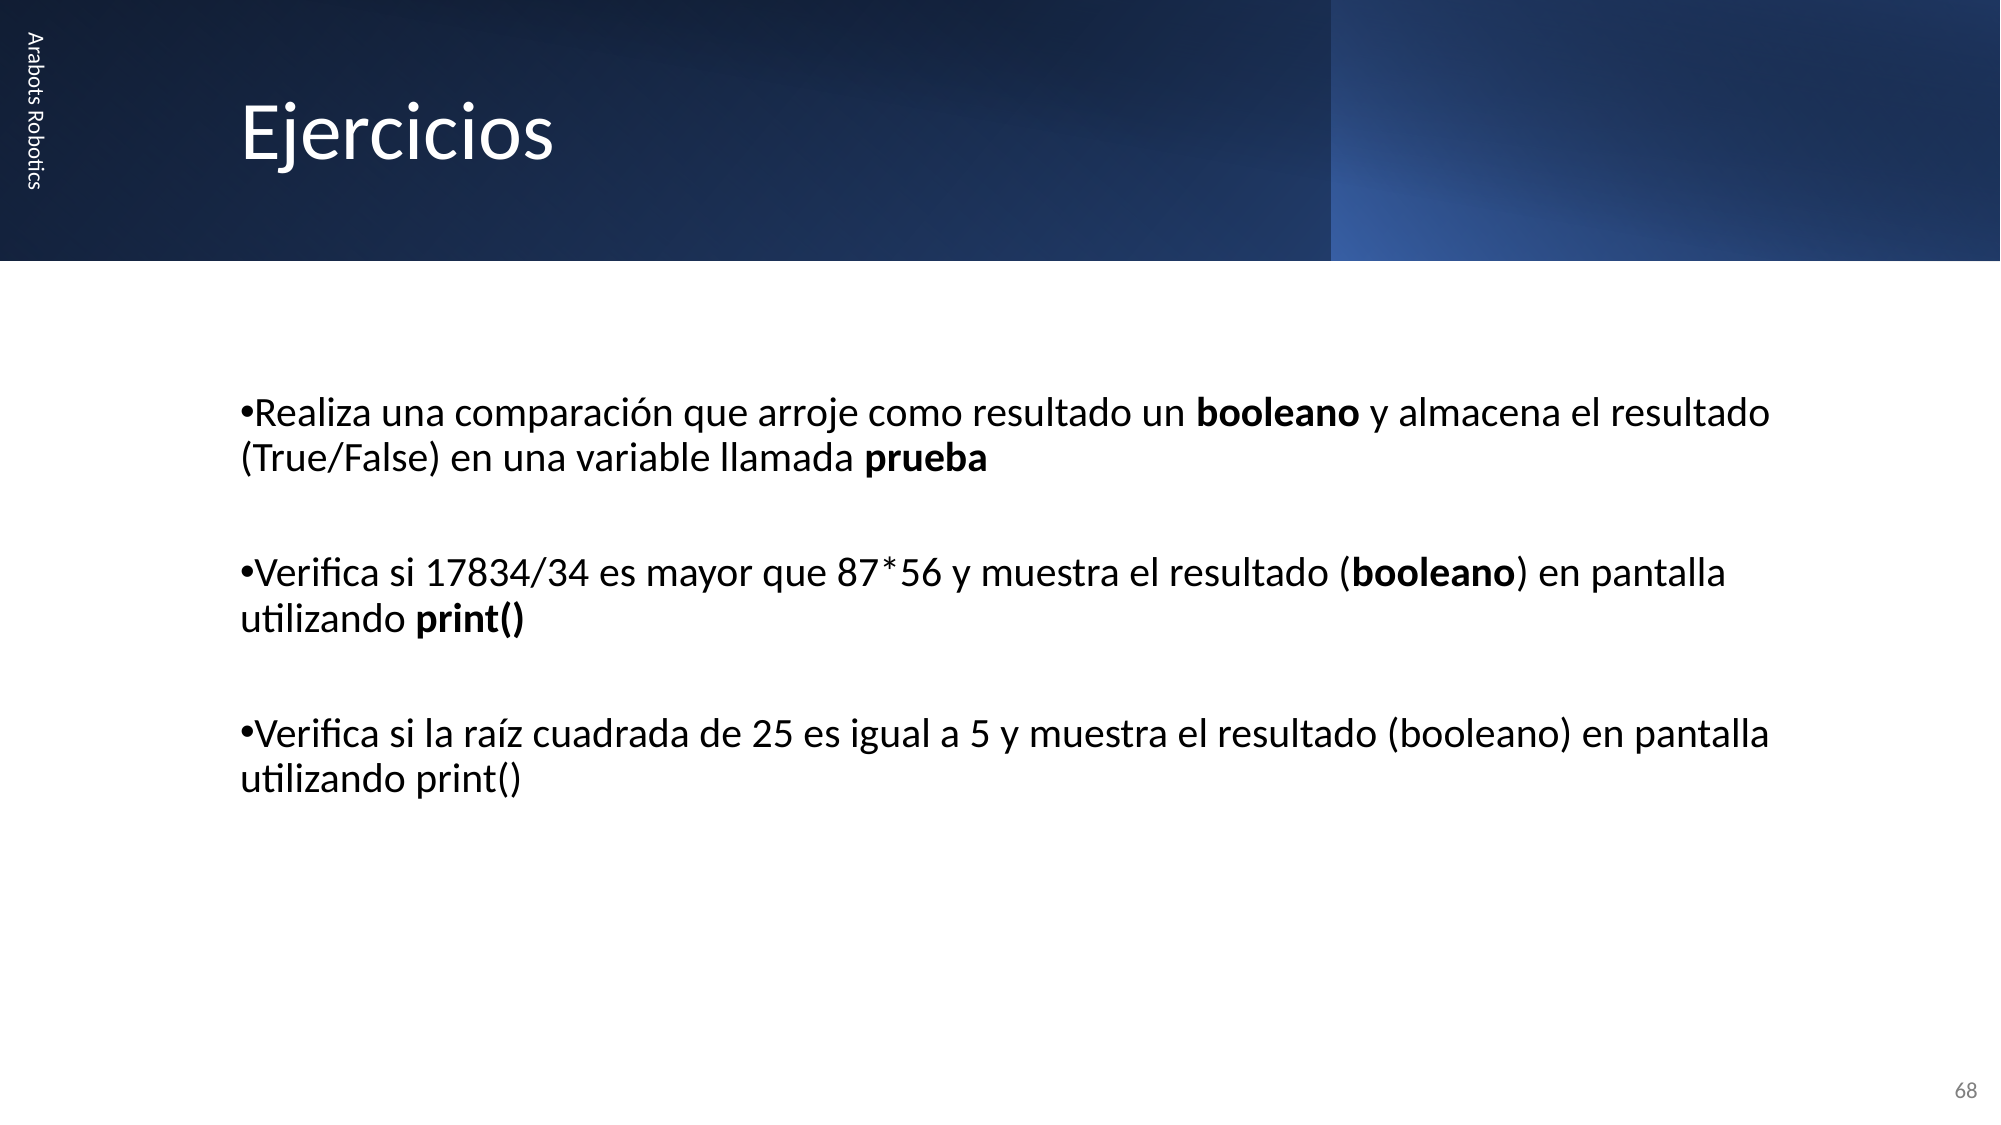

# Ejercicios
Arabots Robotics
Realiza una comparación que arroje como resultado un booleano y almacena el resultado (True/False) en una variable llamada prueba

Verifica si 17834/34 es mayor que 87*56 y muestra el resultado (booleano) en pantalla utilizando print()

Verifica si la raíz cuadrada de 25 es igual a 5 y muestra el resultado (booleano) en pantalla utilizando print()

68